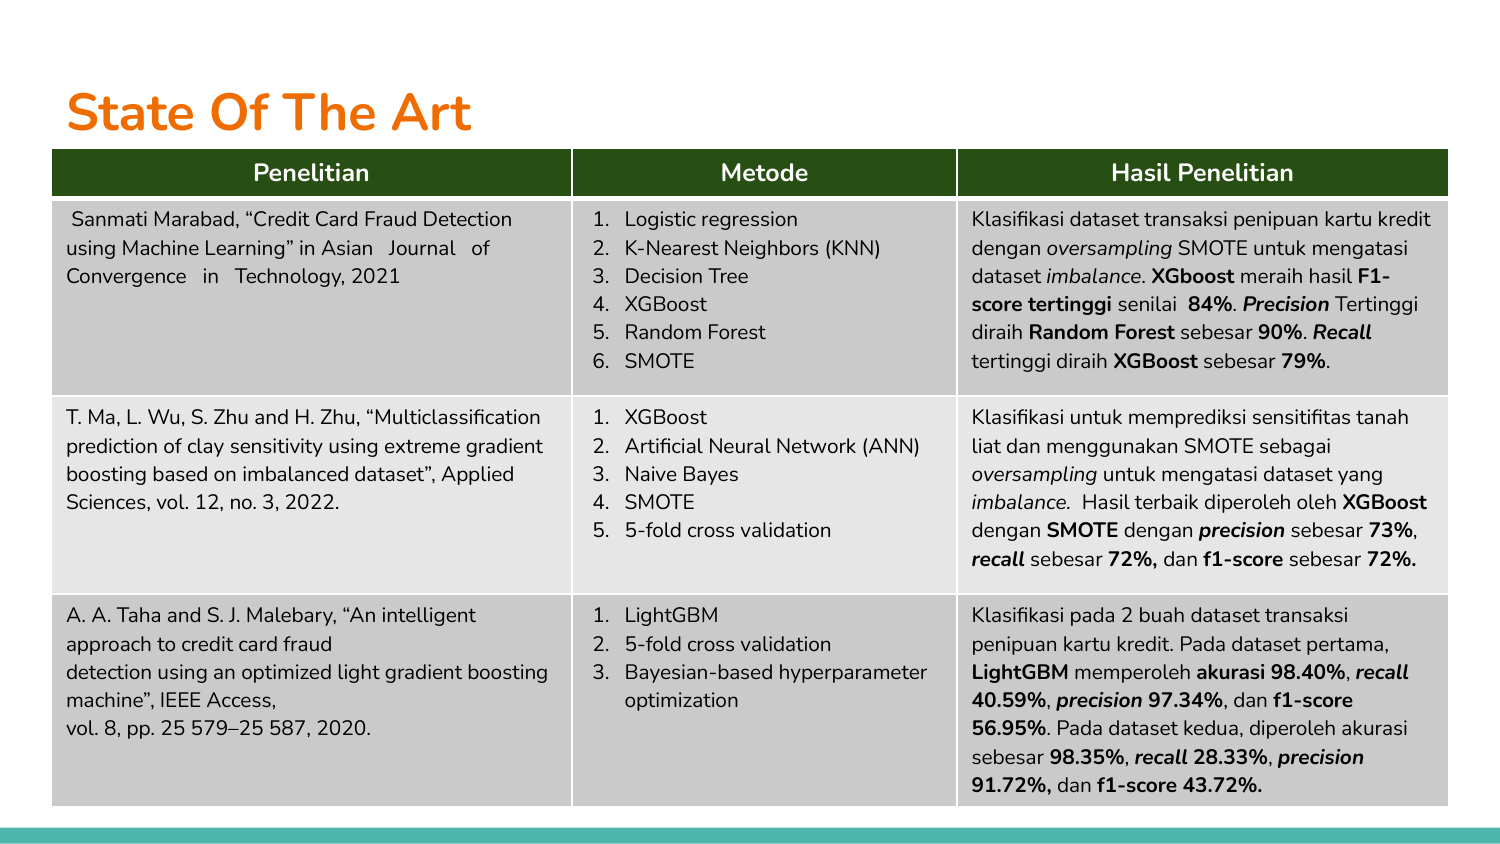

# State Of The Art
| Penelitian | Metode | Hasil Penelitian |
| --- | --- | --- |
| Sanmati Marabad, “Credit Card Fraud Detection using Machine Learning” in Asian Journal of Convergence in Technology, 2021 | Logistic regression K-Nearest Neighbors (KNN) Decision Tree XGBoost Random Forest SMOTE | Klasifikasi dataset transaksi penipuan kartu kredit dengan oversampling SMOTE untuk mengatasi dataset imbalance. XGboost meraih hasil F1-score tertinggi senilai 84%. Precision Tertinggi diraih Random Forest sebesar 90%. Recall tertinggi diraih XGBoost sebesar 79%. |
| T. Ma, L. Wu, S. Zhu and H. Zhu, “Multiclassification prediction of clay sensitivity using extreme gradient boosting based on imbalanced dataset”, Applied Sciences, vol. 12, no. 3, 2022. | XGBoost Artificial Neural Network (ANN) Naive Bayes SMOTE 5-fold cross validation | Klasifikasi untuk memprediksi sensitifitas tanah liat dan menggunakan SMOTE sebagai oversampling untuk mengatasi dataset yang imbalance. Hasil terbaik diperoleh oleh XGBoost dengan SMOTE dengan precision sebesar 73%, recall sebesar 72%, dan f1-score sebesar 72%. |
| A. A. Taha and S. J. Malebary, “An intelligent approach to credit card fraud detection using an optimized light gradient boosting machine”, IEEE Access, vol. 8, pp. 25 579–25 587, 2020. | LightGBM 5-fold cross validation Bayesian-based hyperparameter optimization | Klasifikasi pada 2 buah dataset transaksi penipuan kartu kredit. Pada dataset pertama, LightGBM memperoleh akurasi 98.40%, recall 40.59%, precision 97.34%, dan f1-score 56.95%. Pada dataset kedua, diperoleh akurasi sebesar 98.35%, recall 28.33%, precision 91.72%, dan f1-score 43.72%. |